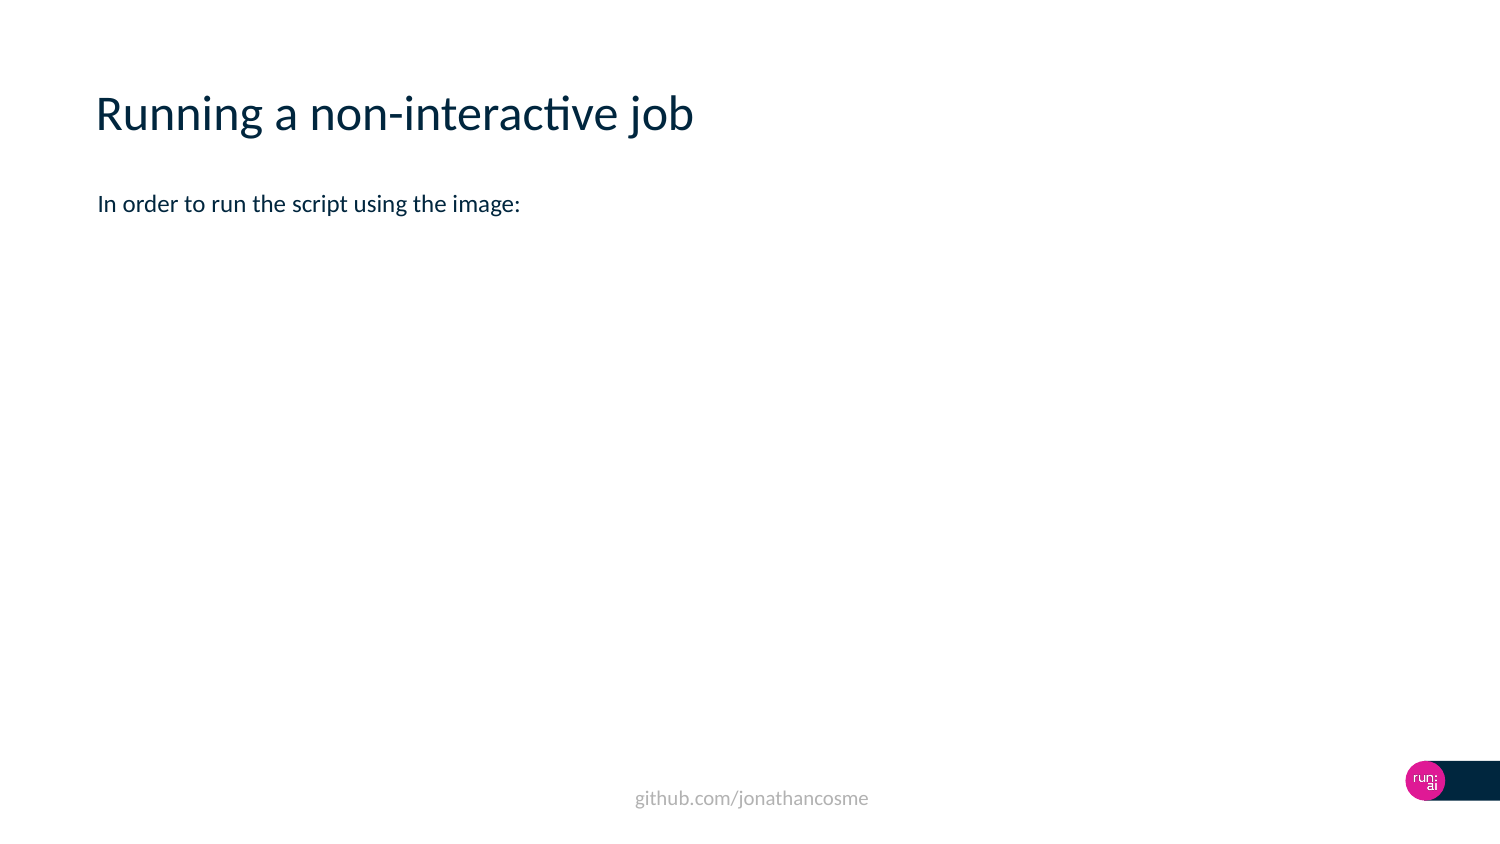

# Running a non-interactive job
In order to run the script using the image: